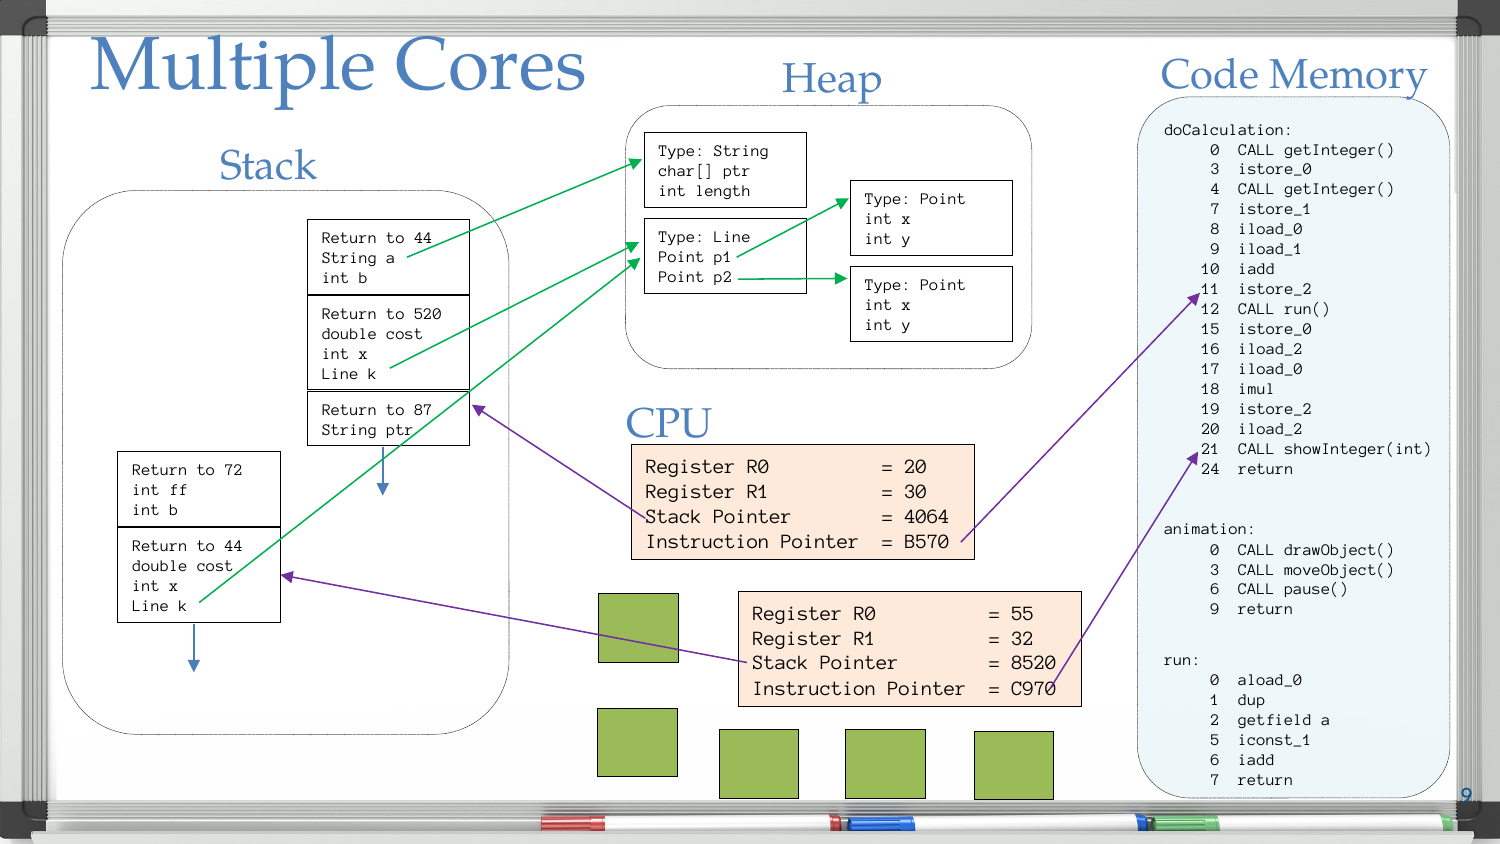

# Multiple Cores
Code Memory
Heap

doCalculation:
     0  CALL getInteger()
     3  istore_0
     4  CALL getInteger()
     7  istore_1
     8  iload_0
     9  iload_1
    10  iadd
    11  istore_2
    12  CALL run()
    15  istore_0
    16  iload_2
    17  iload_0
    18  imul
    19  istore_2
    20  iload_2
    21  CALL showInteger(int)
    24  return
Type: String
char[] ptr
int length
Stack
Type: Point
int x
int y

Type: Line
Point p1
Point p2
Return to 44
String a
int b
Type: Point
int x
int y
Return to 520
double cost
int x
Line k
Return to 87
String ptr
CPU
Register R0          = 20
Register R1          = 30
Stack Pointer        = 4064
Instruction Pointer  = B570
Return to 72
int ff
int b
Return to 44
double cost
int x
Line k
animation:
     0  CALL drawObject()
     3  CALL moveObject()
     6  CALL pause()
     9  return
Register R0          = 55
Register R1          = 32
Stack Pointer        = 8520
Instruction Pointer  = C970

run:
     0  aload_0
     1  dup
     2  getfield a
     5  iconst_1
     6  iadd
     7  return

9
Streams of bytes … two ways (into your program and out of your program)
Disks, consoles, sockets, keyboards, printers
Know how to talk streams and you can talk to anything
Initialization (constructor) is different. Use is the same.